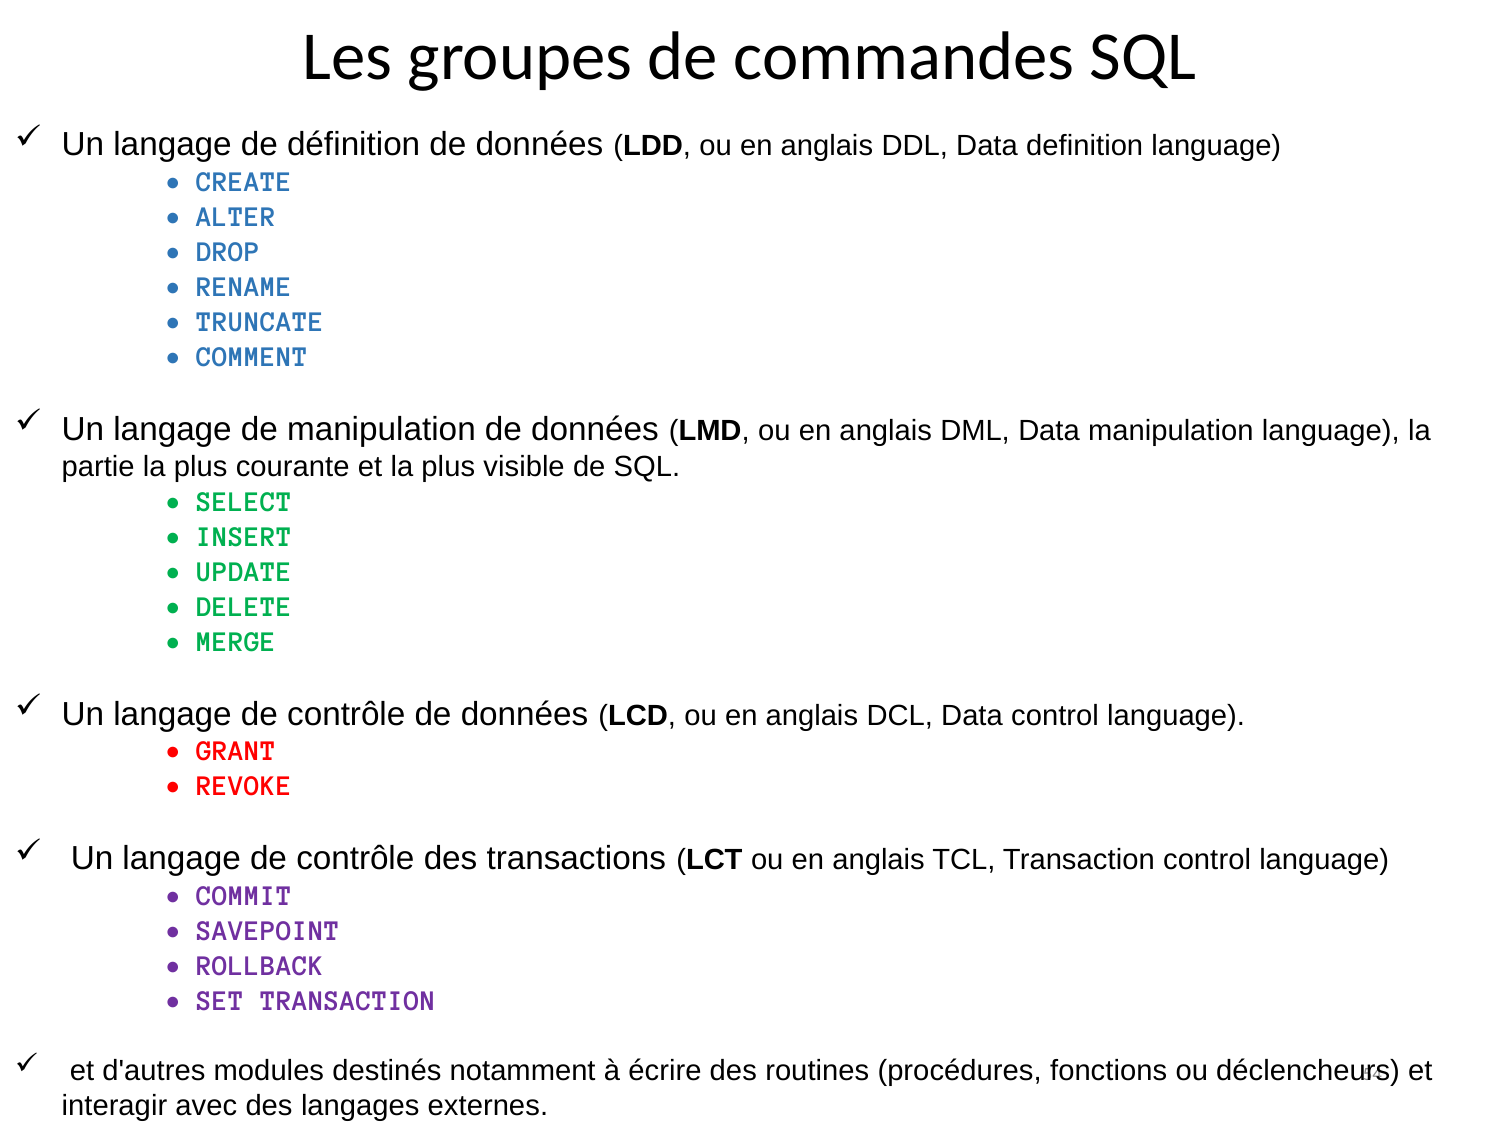

# Les groupes de commandes SQL
Un langage de définition de données (LDD, ou en anglais DDL, Data definition language)
	• CREATE
	• ALTER
	• DROP
	• RENAME
	• TRUNCATE
	• COMMENT

Un langage de manipulation de données (LMD, ou en anglais DML, Data manipulation language), la partie la plus courante et la plus visible de SQL.
	• SELECT
	• INSERT
	• UPDATE
	• DELETE
	• MERGE

Un langage de contrôle de données (LCD, ou en anglais DCL, Data control language).
	• GRANT
	• REVOKE

 Un langage de contrôle des transactions (LCT ou en anglais TCL, Transaction control language)
	• COMMIT
	• SAVEPOINT
	• ROLLBACK
	• SET TRANSACTION

 et d'autres modules destinés notamment à écrire des routines (procédures, fonctions ou déclencheurs) et interagir avec des langages externes.
54